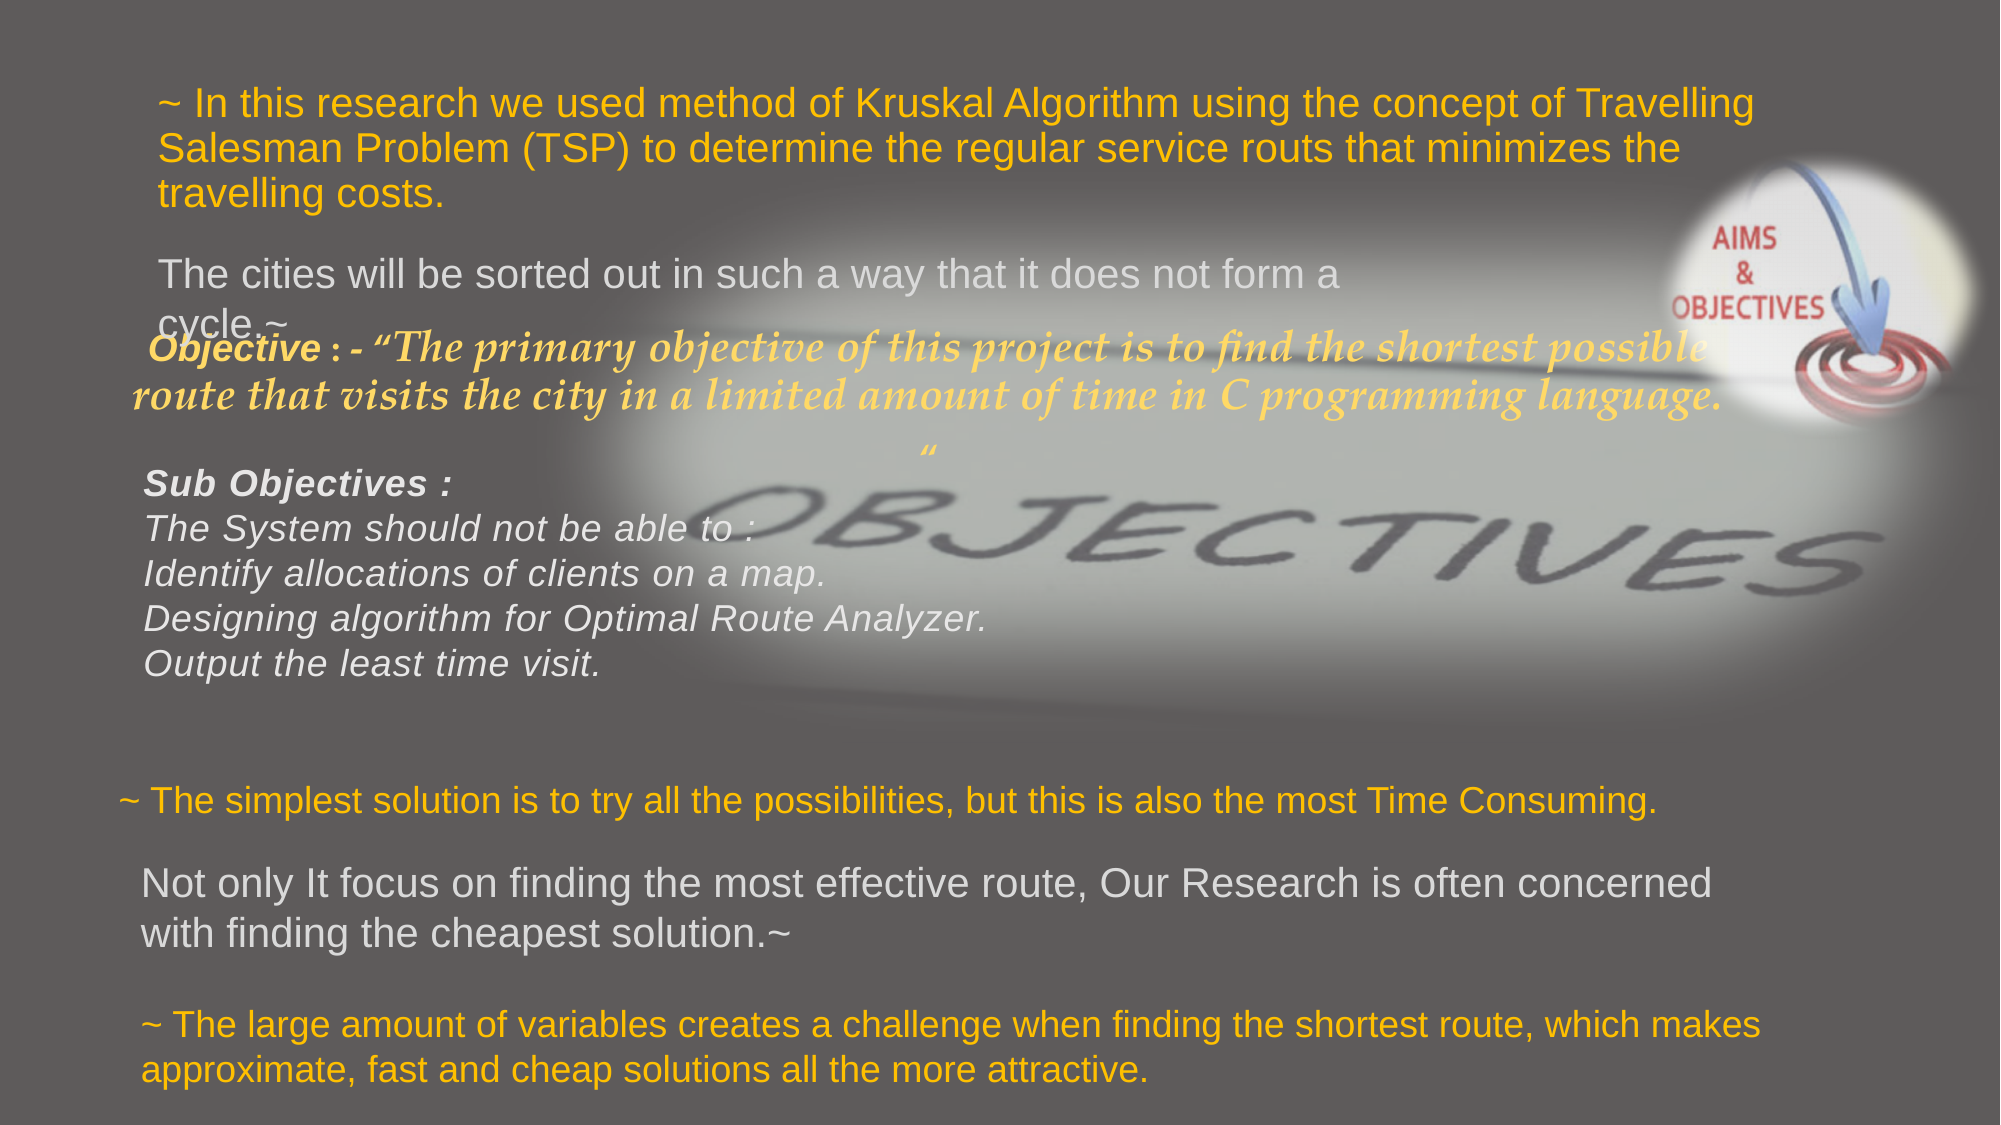

# ~ In this research we used method of Kruskal Algorithm using the concept of Travelling Salesman Problem (TSP) to determine the regular service routs that minimizes the travelling costs.

The cities will be sorted out in such a way that it does not form a cycle.~
Objective : - “The primary objective of this project is to find the shortest possible route that visits the city in a limited amount of time in C programming language.
 “
Sub Objectives :
The System should not be able to :
Identify allocations of clients on a map.
Designing algorithm for Optimal Route Analyzer.
Output the least time visit.
~ The simplest solution is to try all the possibilities, but this is also the most Time Consuming.
Not only It focus on finding the most effective route, Our Research is often concerned with finding the cheapest solution.~

~ The large amount of variables creates a challenge when finding the shortest route, which makes approximate, fast and cheap solutions all the more attractive.